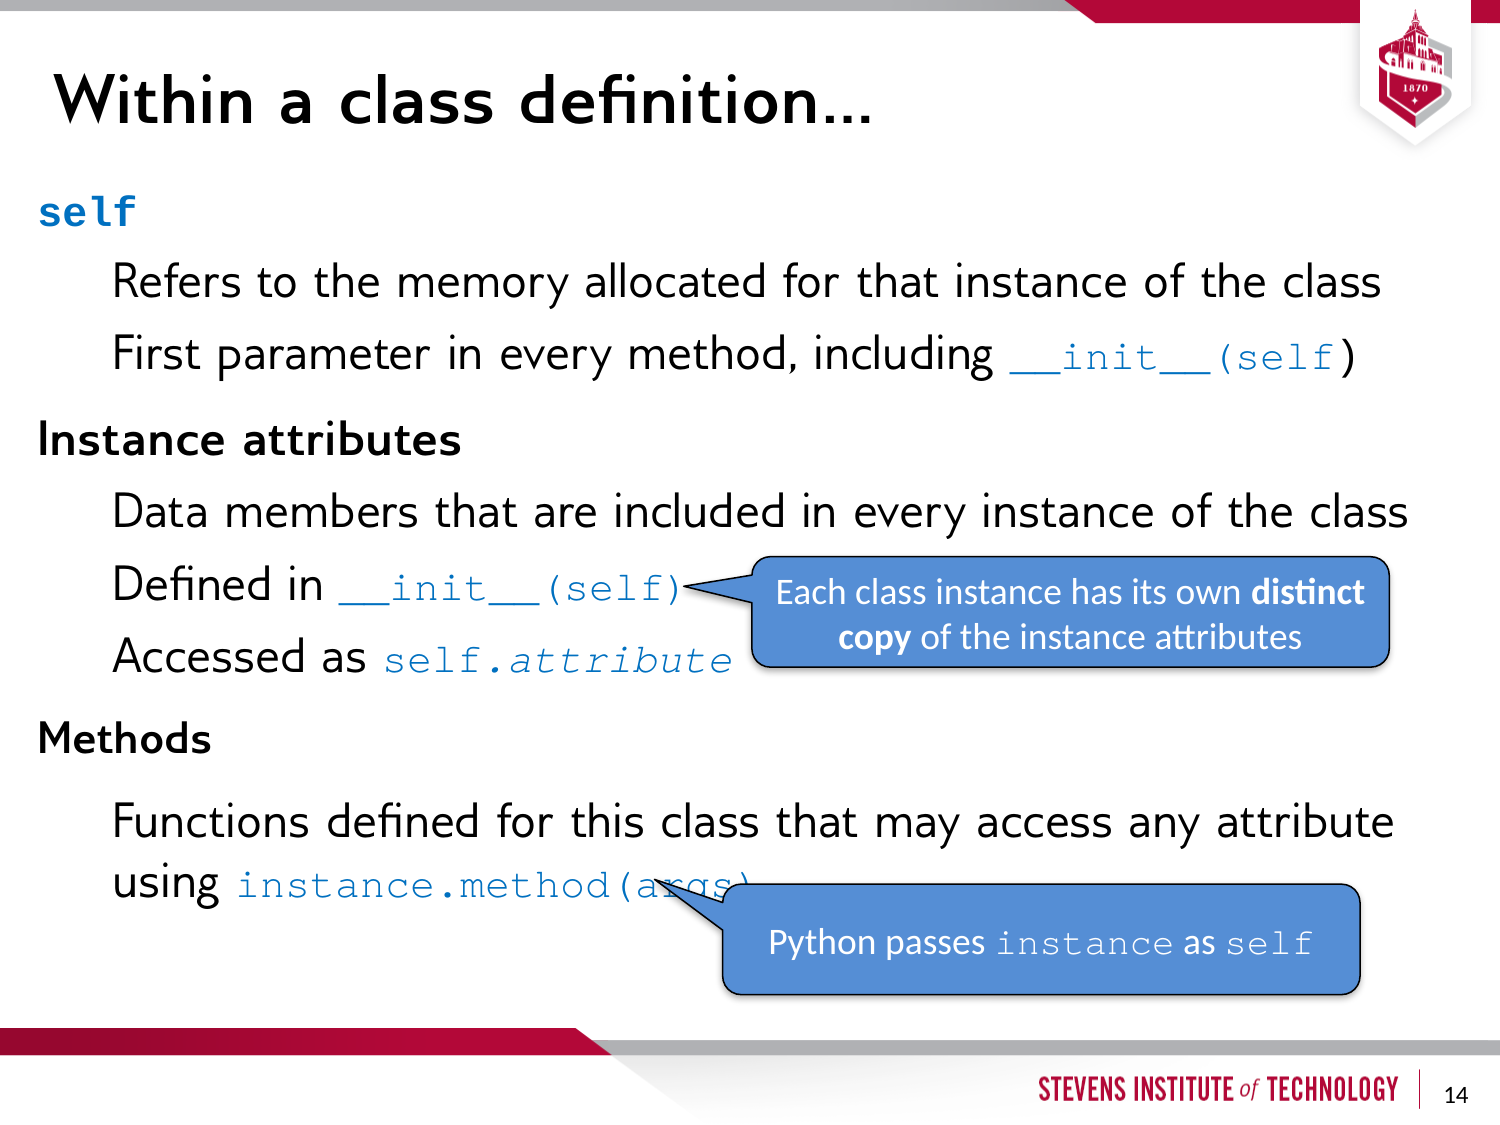

# Within a class definition…
self
Refers to the memory allocated for that instance of the class
First parameter in every method, including __init__(self)
Instance attributes
Data members that are included in every instance of the class
Defined in __init__(self)
Accessed as self.attribute
Methods
Functions defined for this class that may access any attribute using instance.method(args)

Each class instance has its own distinct copy of the instance attributes
Python passes instance as self
14